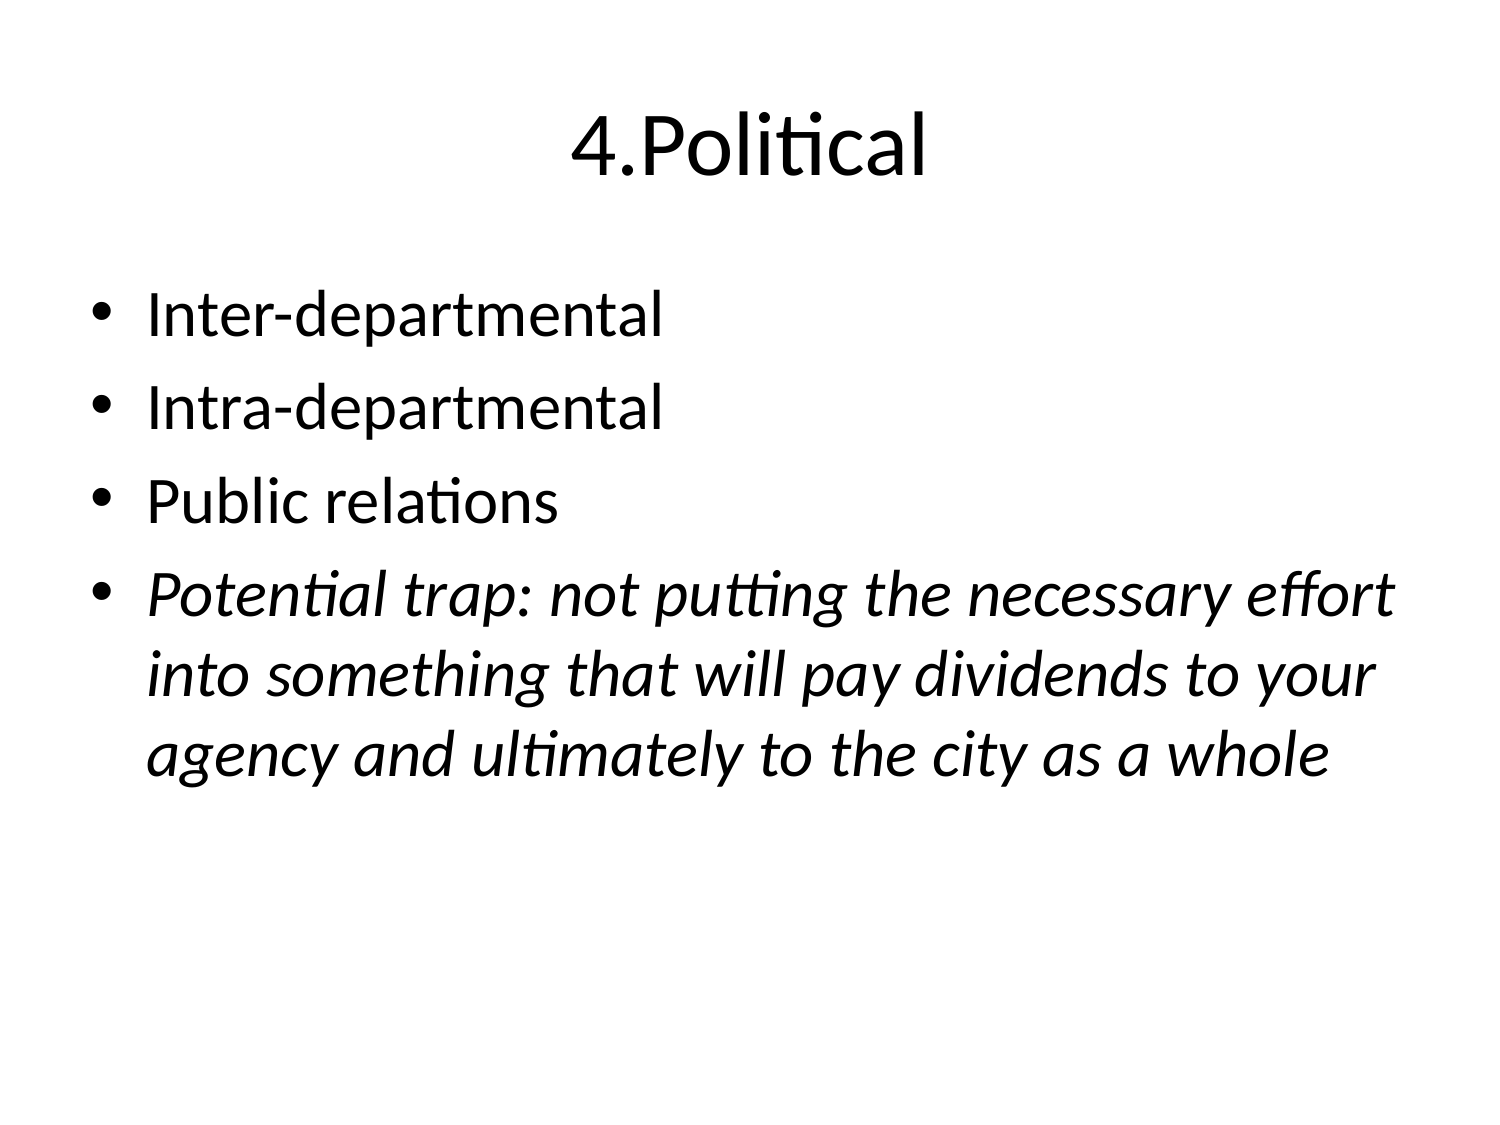

# 4.Political
Inter-departmental
Intra-departmental
Public relations
Potential trap: not putting the necessary effort into something that will pay dividends to your agency and ultimately to the city as a whole